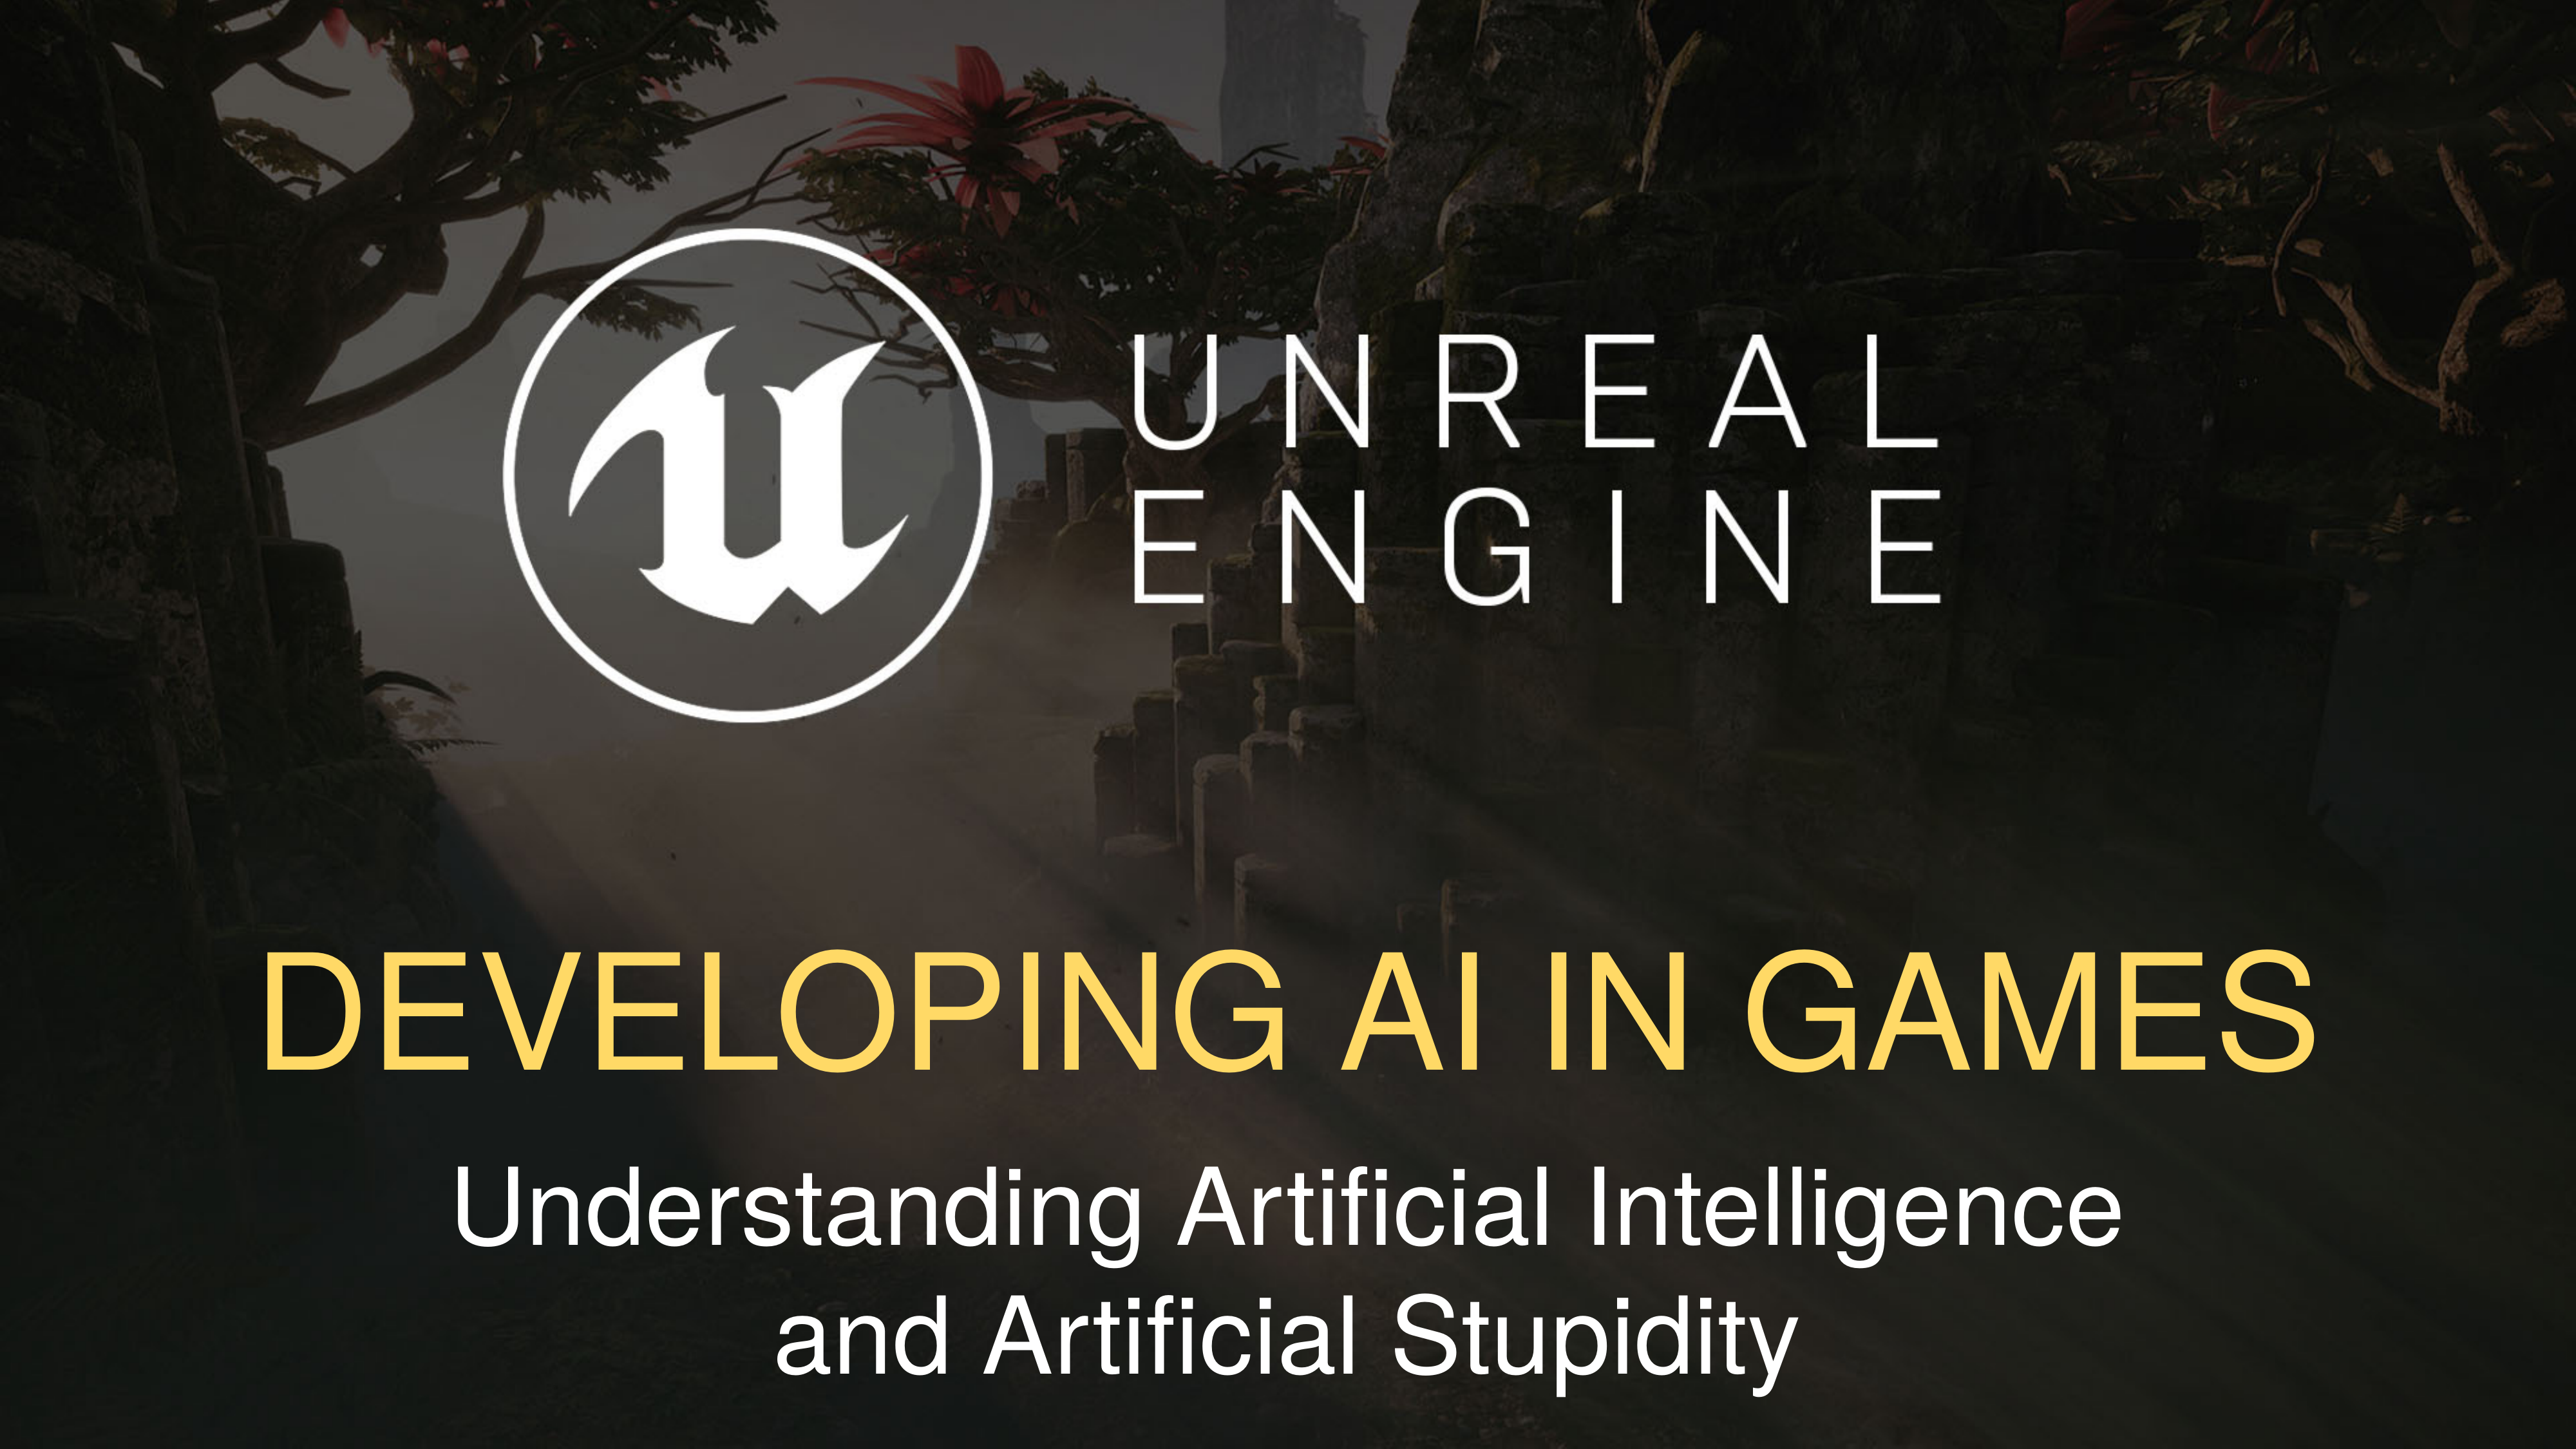

Developing AI in Games
Understanding Artificial Intelligence
and Artificial Stupidity